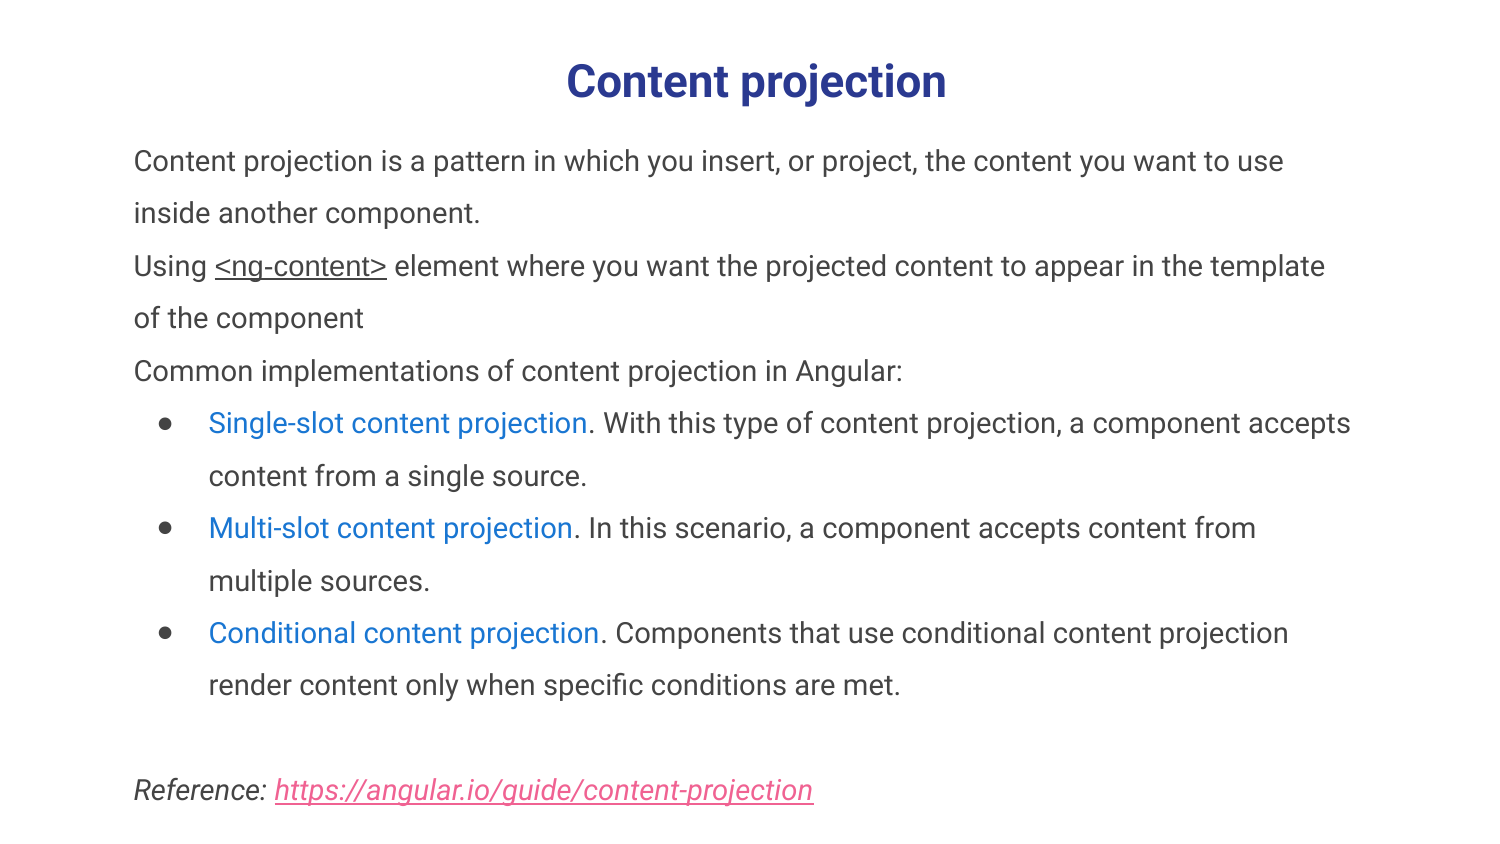

Content projection
Content projection is a pattern in which you insert, or project, the content you want to use inside another component.
Using <ng-content> element where you want the projected content to appear in the template of the component
Common implementations of content projection in Angular:
Single-slot content projection. With this type of content projection, a component accepts content from a single source.
Multi-slot content projection. In this scenario, a component accepts content from multiple sources.
Conditional content projection. Components that use conditional content projection render content only when specific conditions are met.

Reference: https://angular.io/guide/content-projection